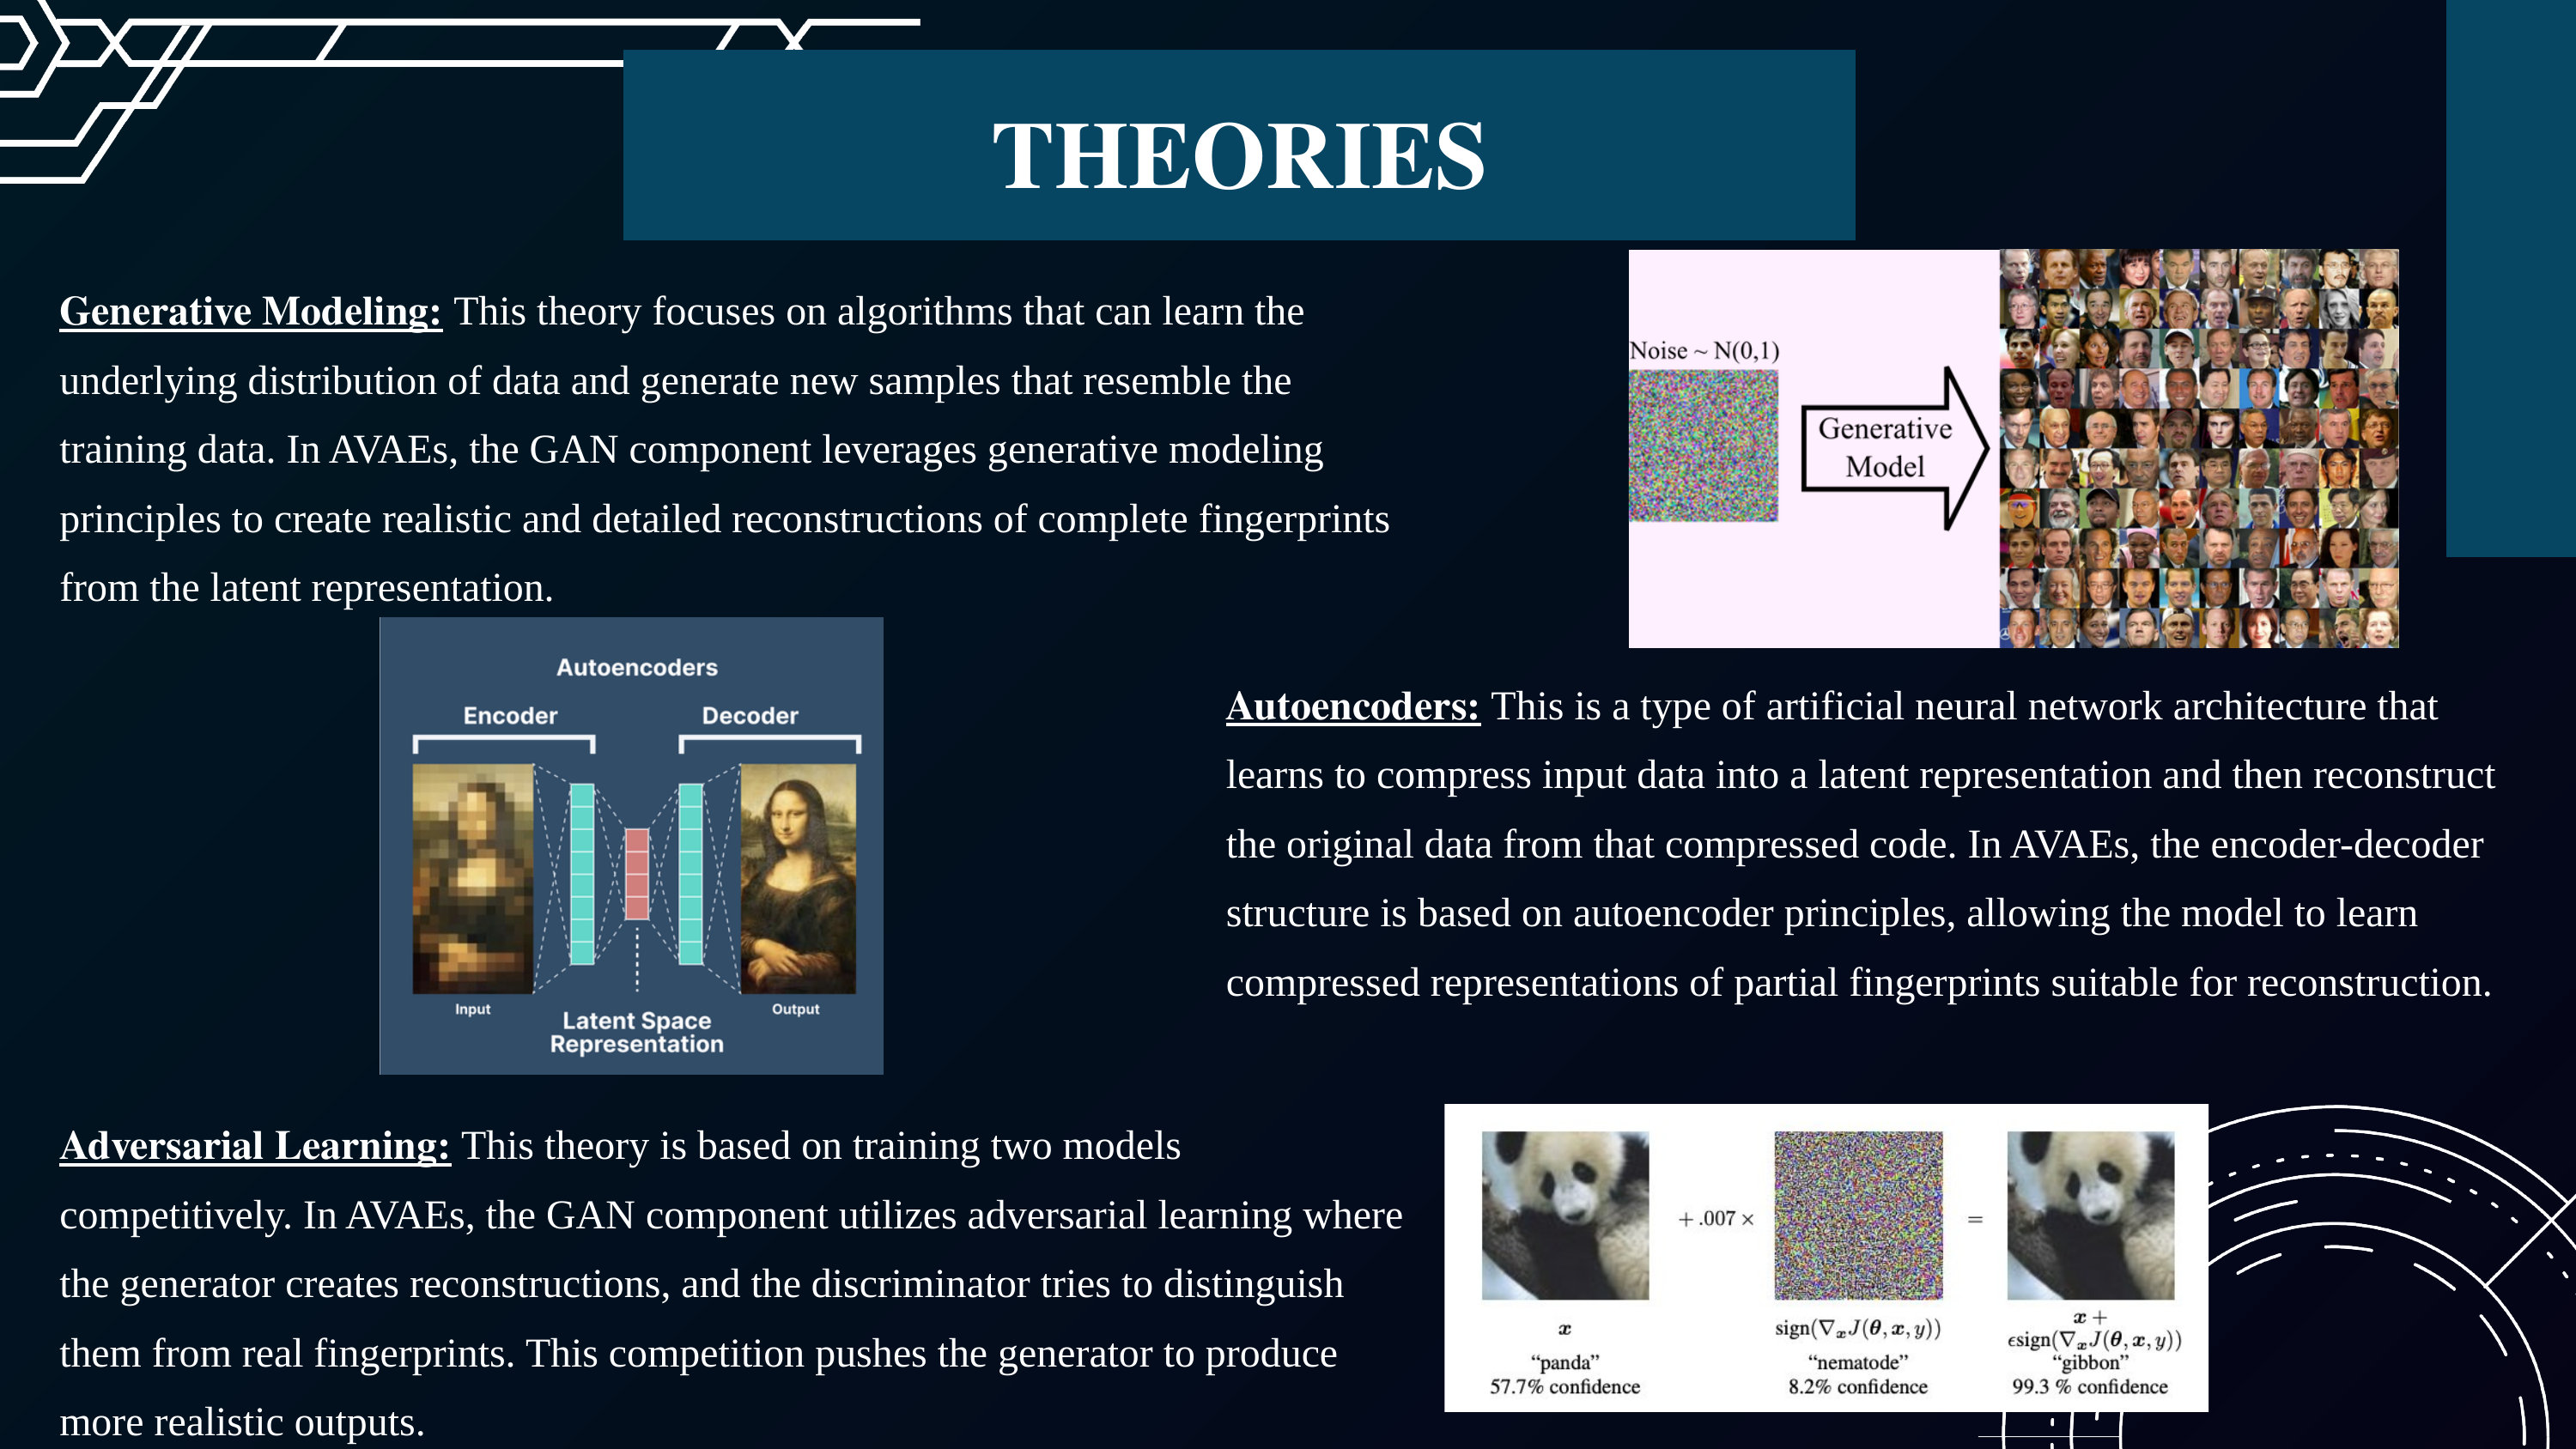

THEORIES

Generative Modeling: This theory focuses on algorithms that can learn the underlying distribution of data and generate new samples that resemble the training data. In AVAEs, the GAN component leverages generative modeling principles to create realistic and detailed reconstructions of complete fingerprints from the latent representation.

Autoencoders: This is a type of artificial neural network architecture that learns to compress input data into a latent representation and then reconstruct the original data from that compressed code. In AVAEs, the encoder-decoder structure is based on autoencoder principles, allowing the model to learn compressed representations of partial fingerprints suitable for reconstruction.
Adversarial Learning: This theory is based on training two models competitively. In AVAEs, the GAN component utilizes adversarial learning where the generator creates reconstructions, and the discriminator tries to distinguish them from real fingerprints. This competition pushes the generator to produce more realistic outputs.